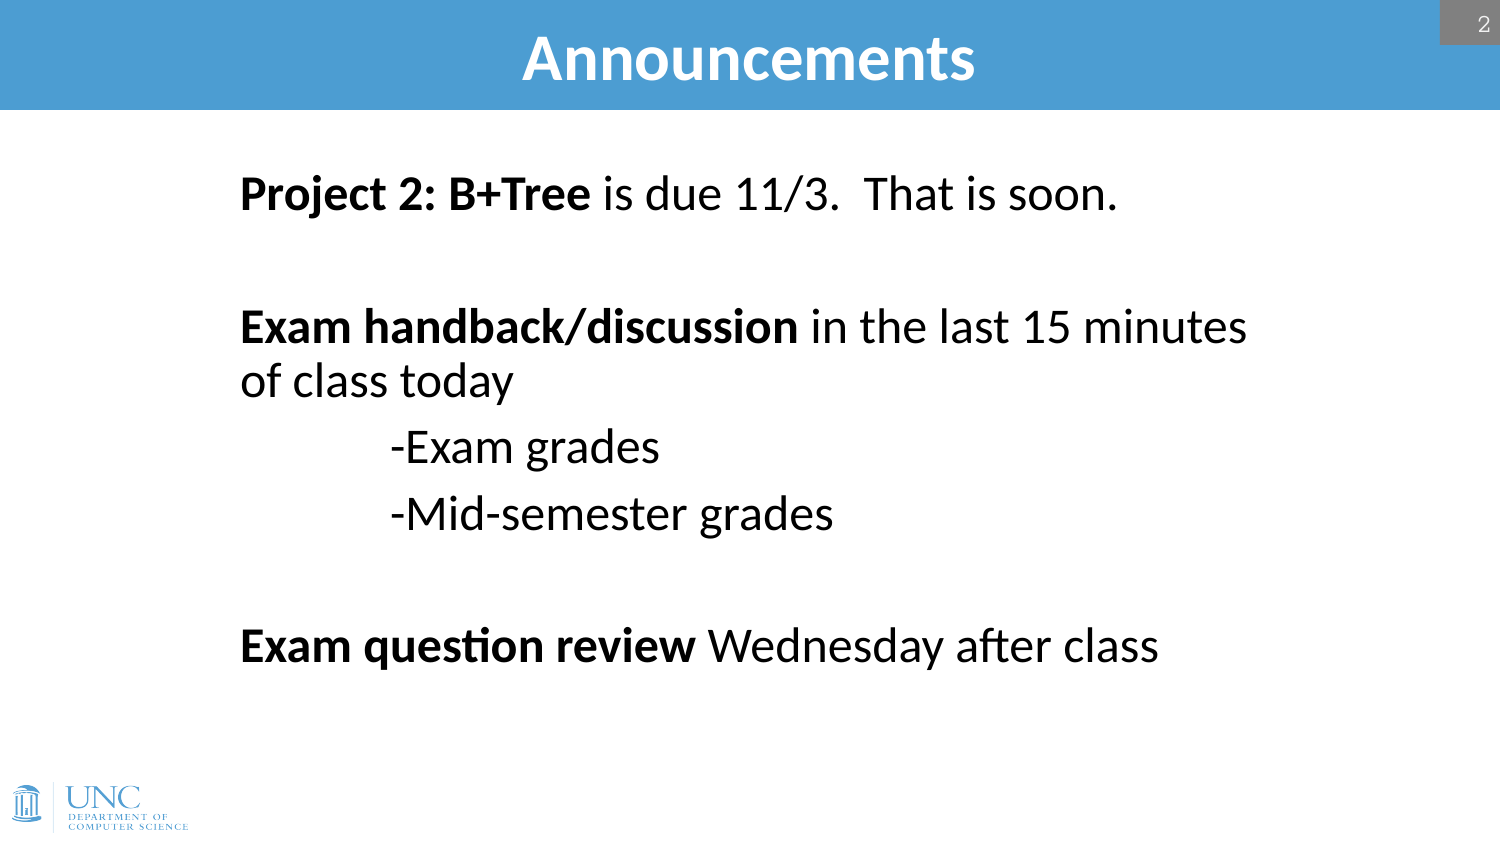

2
# Announcements
Project 2: B+Tree is due 11/3.  That is soon.

Exam handback/discussion in the last 15 minutes of class today
	-Exam grades
	-Mid-semester grades

Exam question review Wednesday after class